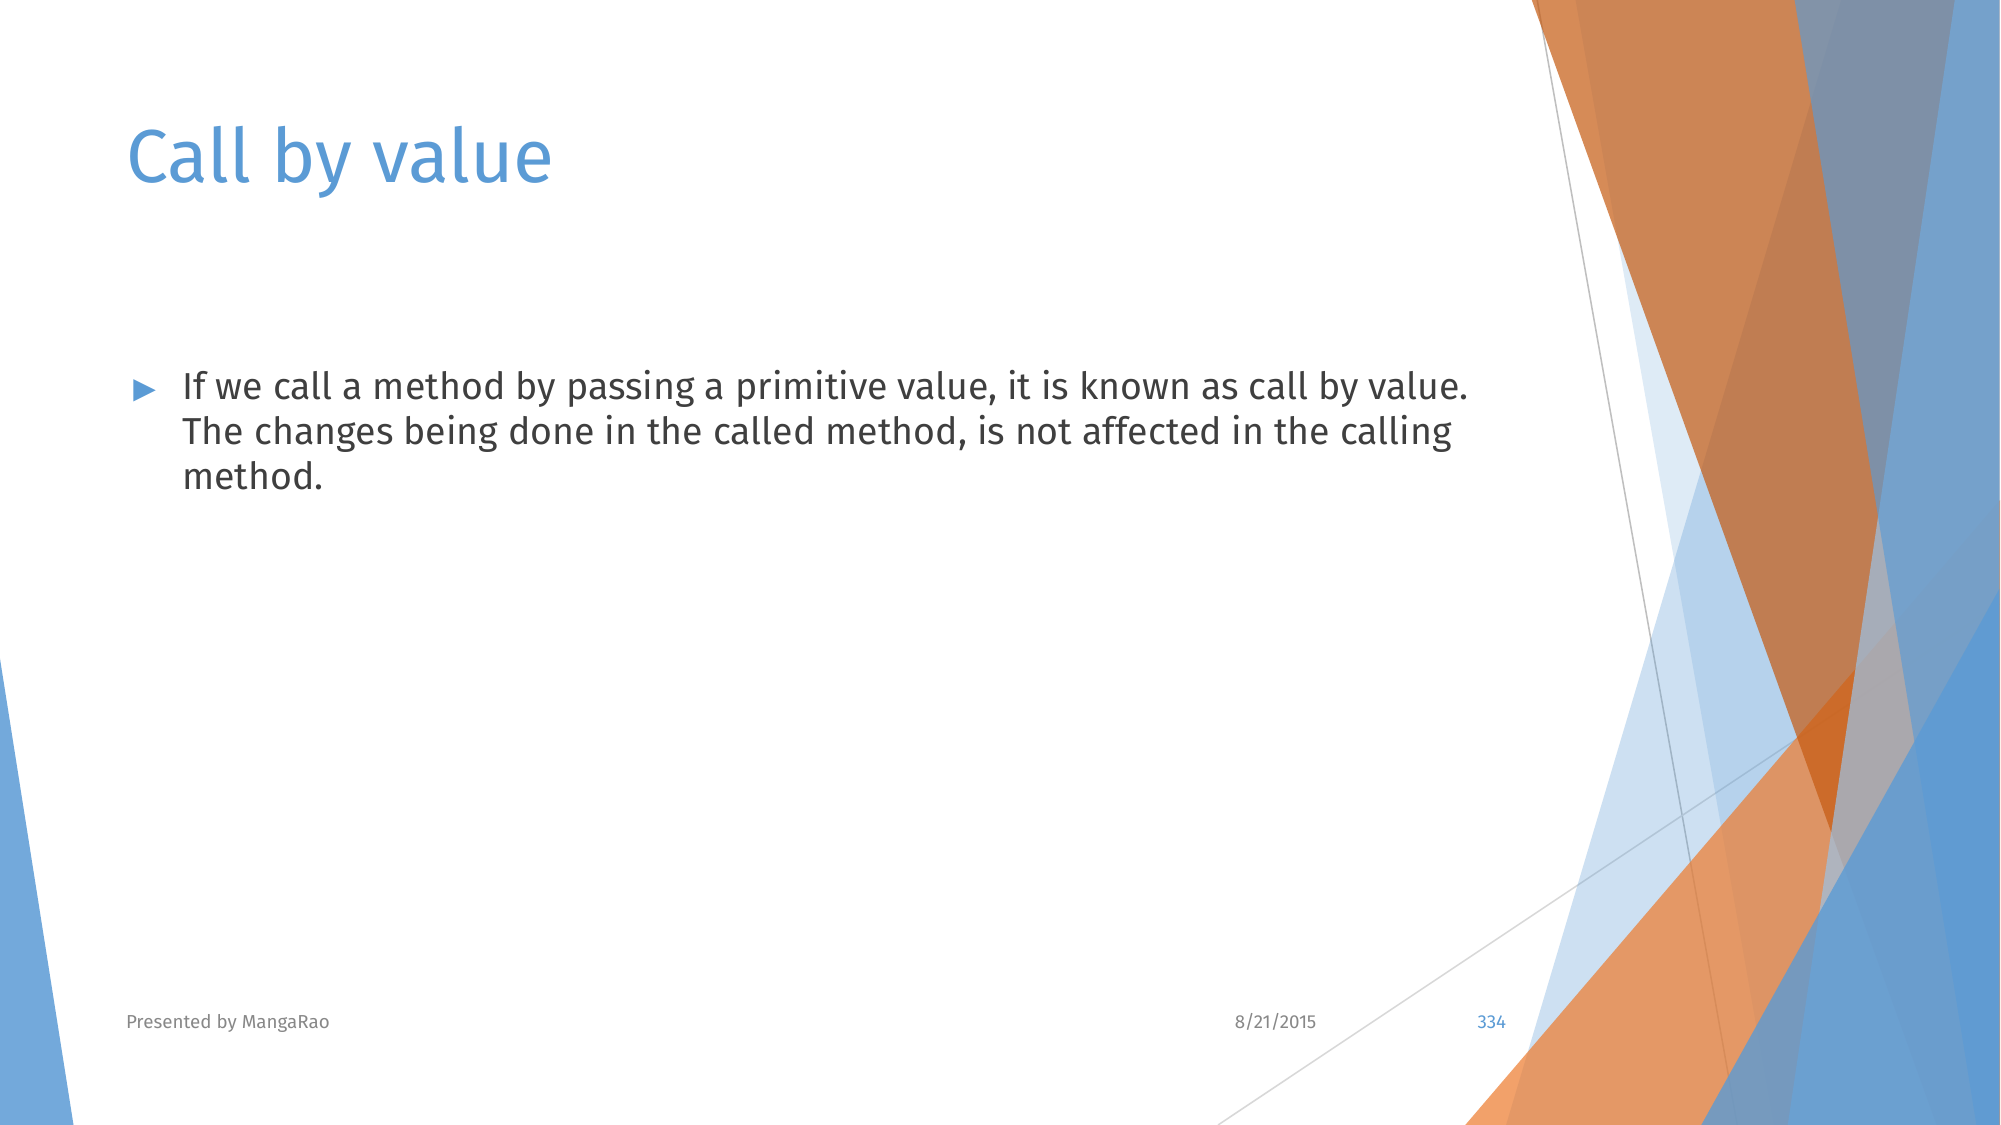

# Call by value
If we call a method by passing a primitive value, it is known as call by value. The changes being done in the called method, is not affected in the calling method.
Presented by MangaRao
8/21/2015
334